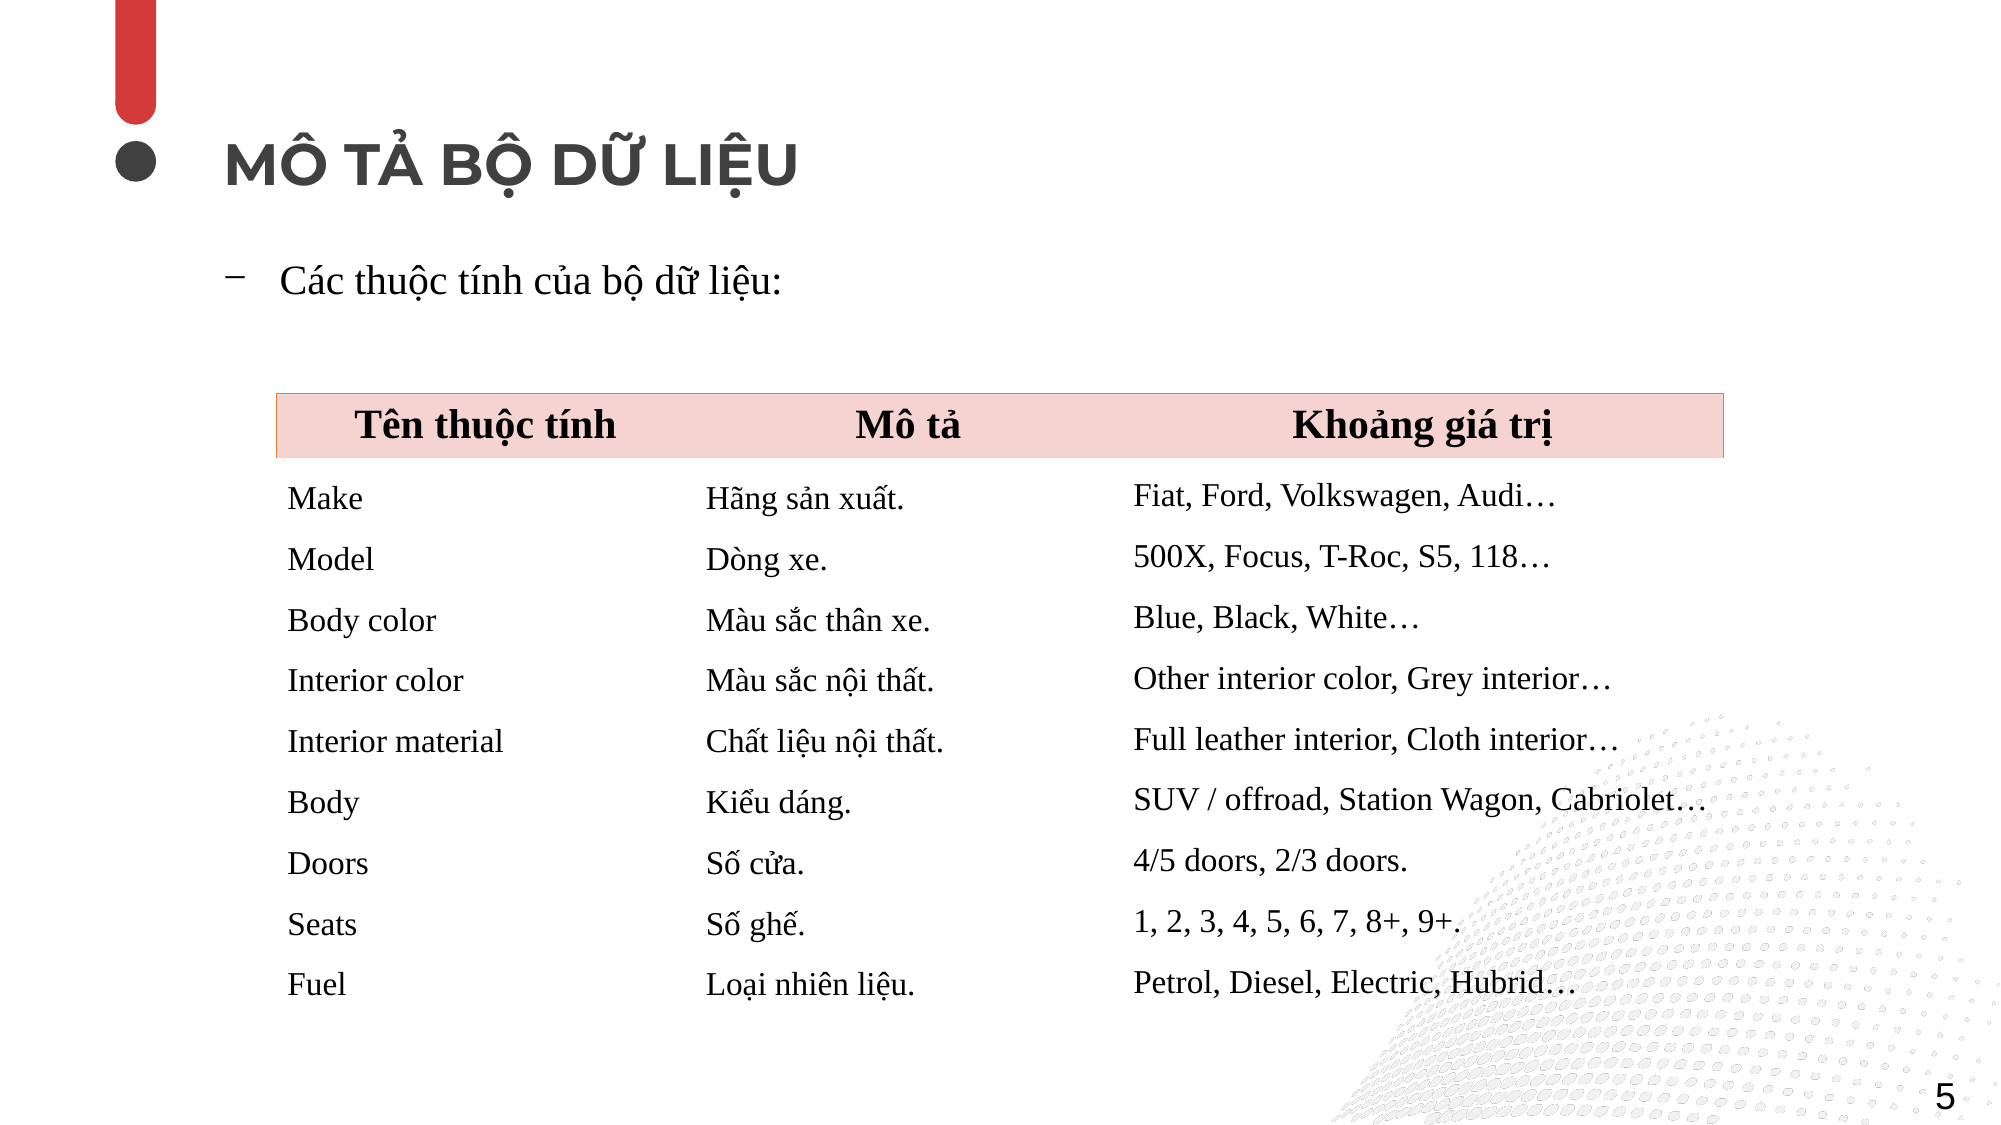

MÔ TẢ BỘ DỮ LIỆU
Các thuộc tính của bộ dữ liệu:

| Tên thuộc tính | Mô tả | Khoảng giá trị |
| --- | --- | --- |
| Make | Hãng sản xuất. | Fiat, Ford, Volkswagen, Audi… |
| Model | Dòng xe. | 500X, Focus, T-Roc, S5, 118… |
| Body color | Màu sắc thân xe. | Blue, Black, White… |
| Interior color | Màu sắc nội thất. | Other interior color, Grey interior… |
| Interior material | Chất liệu nội thất. | Full leather interior, Cloth interior… |
| Body | Kiểu dáng. | SUV / offroad, Station Wagon, Cabriolet… |
| Doors | Số cửa. | 4/5 doors, 2/3 doors. |
| Seats | Số ghế. | 1, 2, 3, 4, 5, 6, 7, 8+, 9+. |
| Fuel | Loại nhiên liệu. | Petrol, Diesel, Electric, Hubrid… |
5